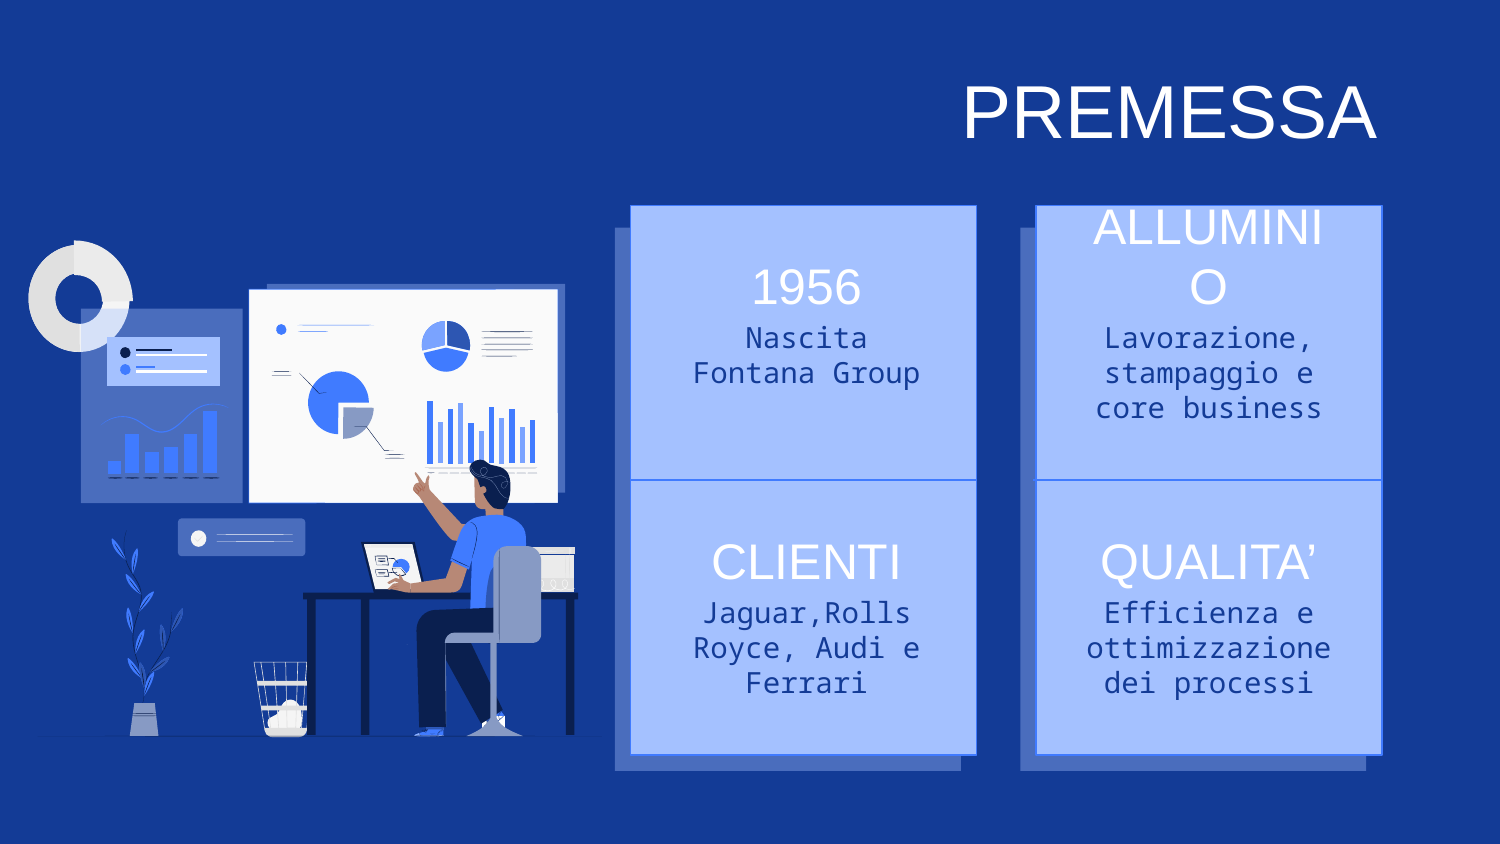

PREMESSA

# 1956
ALLUMINIO
Nascita Fontana Group
Lavorazione, stampaggio e core business
QUALITA’
CLIENTI
Jaguar,Rolls Royce, Audi e Ferrari
Efficienza e ottimizzazione dei processi